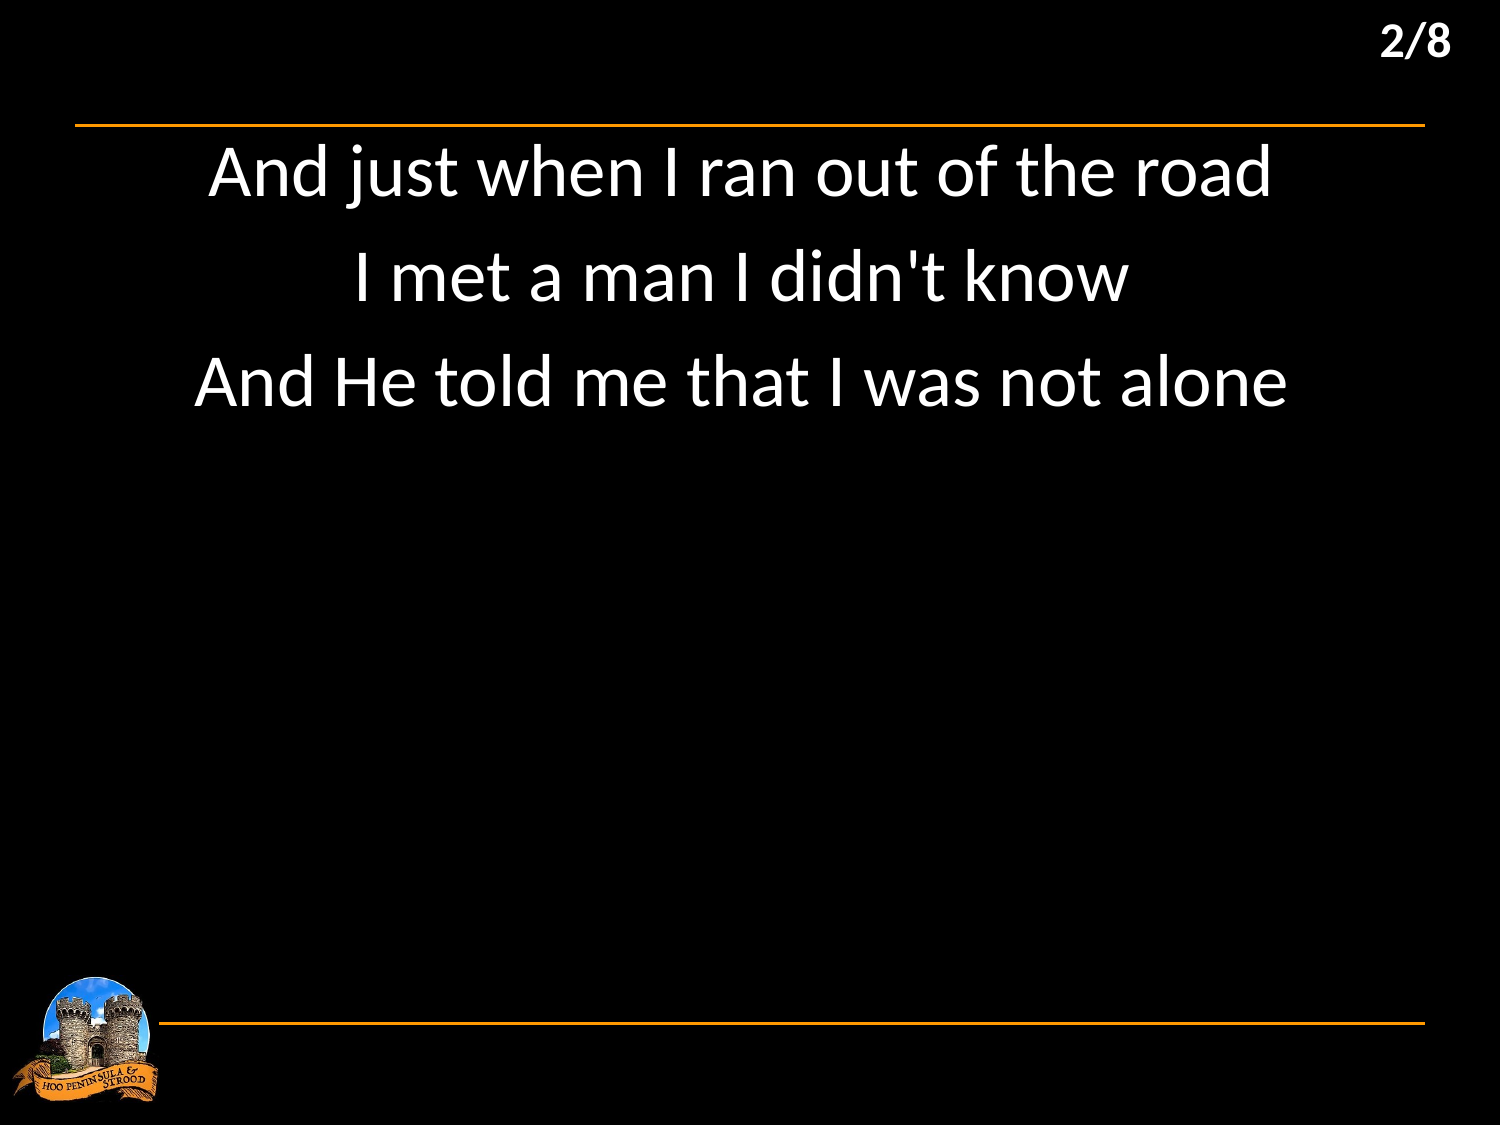

2/8
And just when I ran out of the road
I met a man I didn't know
And He told me that I was not alone